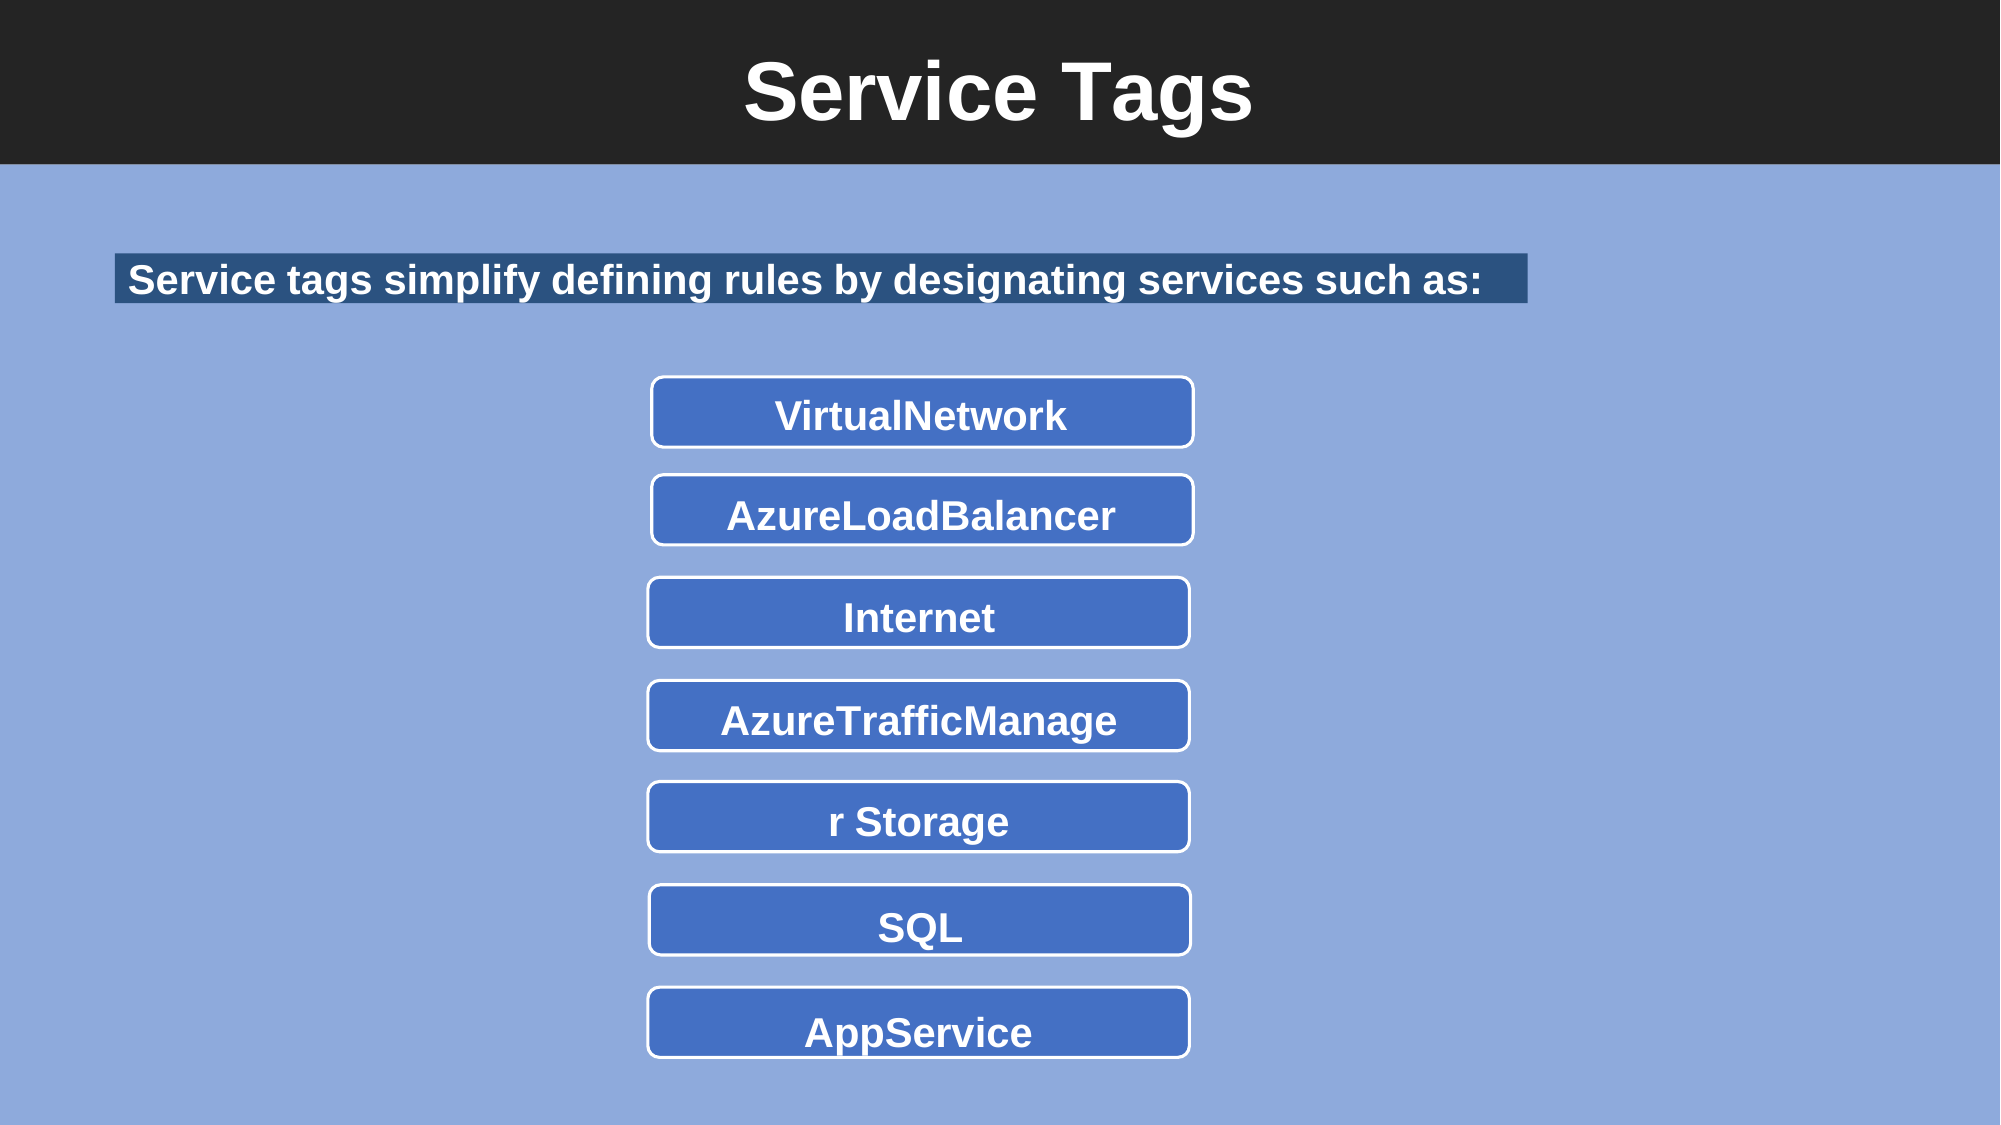

# Service Tags
Service tags simplify defining rules by designating services such as:

VirtualNetwork

AzureLoadBalancer
Internet AzureTrafficManager Storage

SQL

AppService